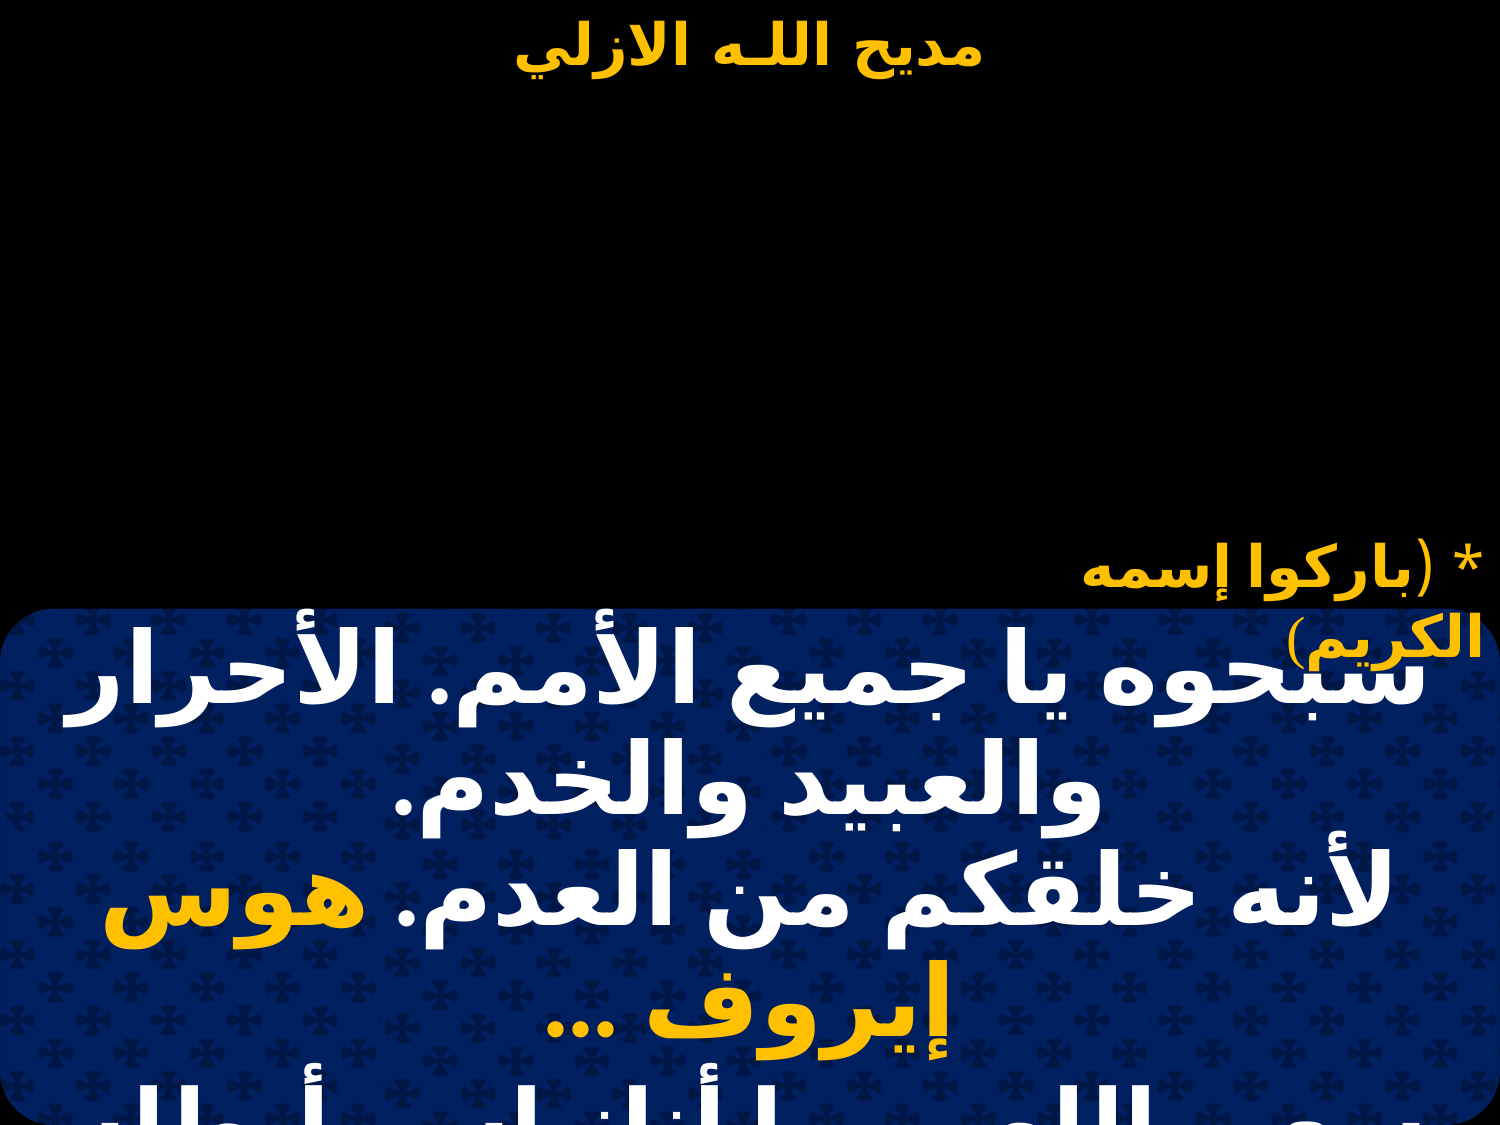

#
* (باركوا إسمه الكريم)
| سبحوه يا جميع الأمم. الأحرار والعبيد والخدم. لأنه خلقكم من العدم. هوس إيروف ... |
| --- |
| سعير اللهيب يا أنانياس. أبطله إلهك ماسياس. إسمو إيه افران تـو ديمياس\*. هوس إيروف... |